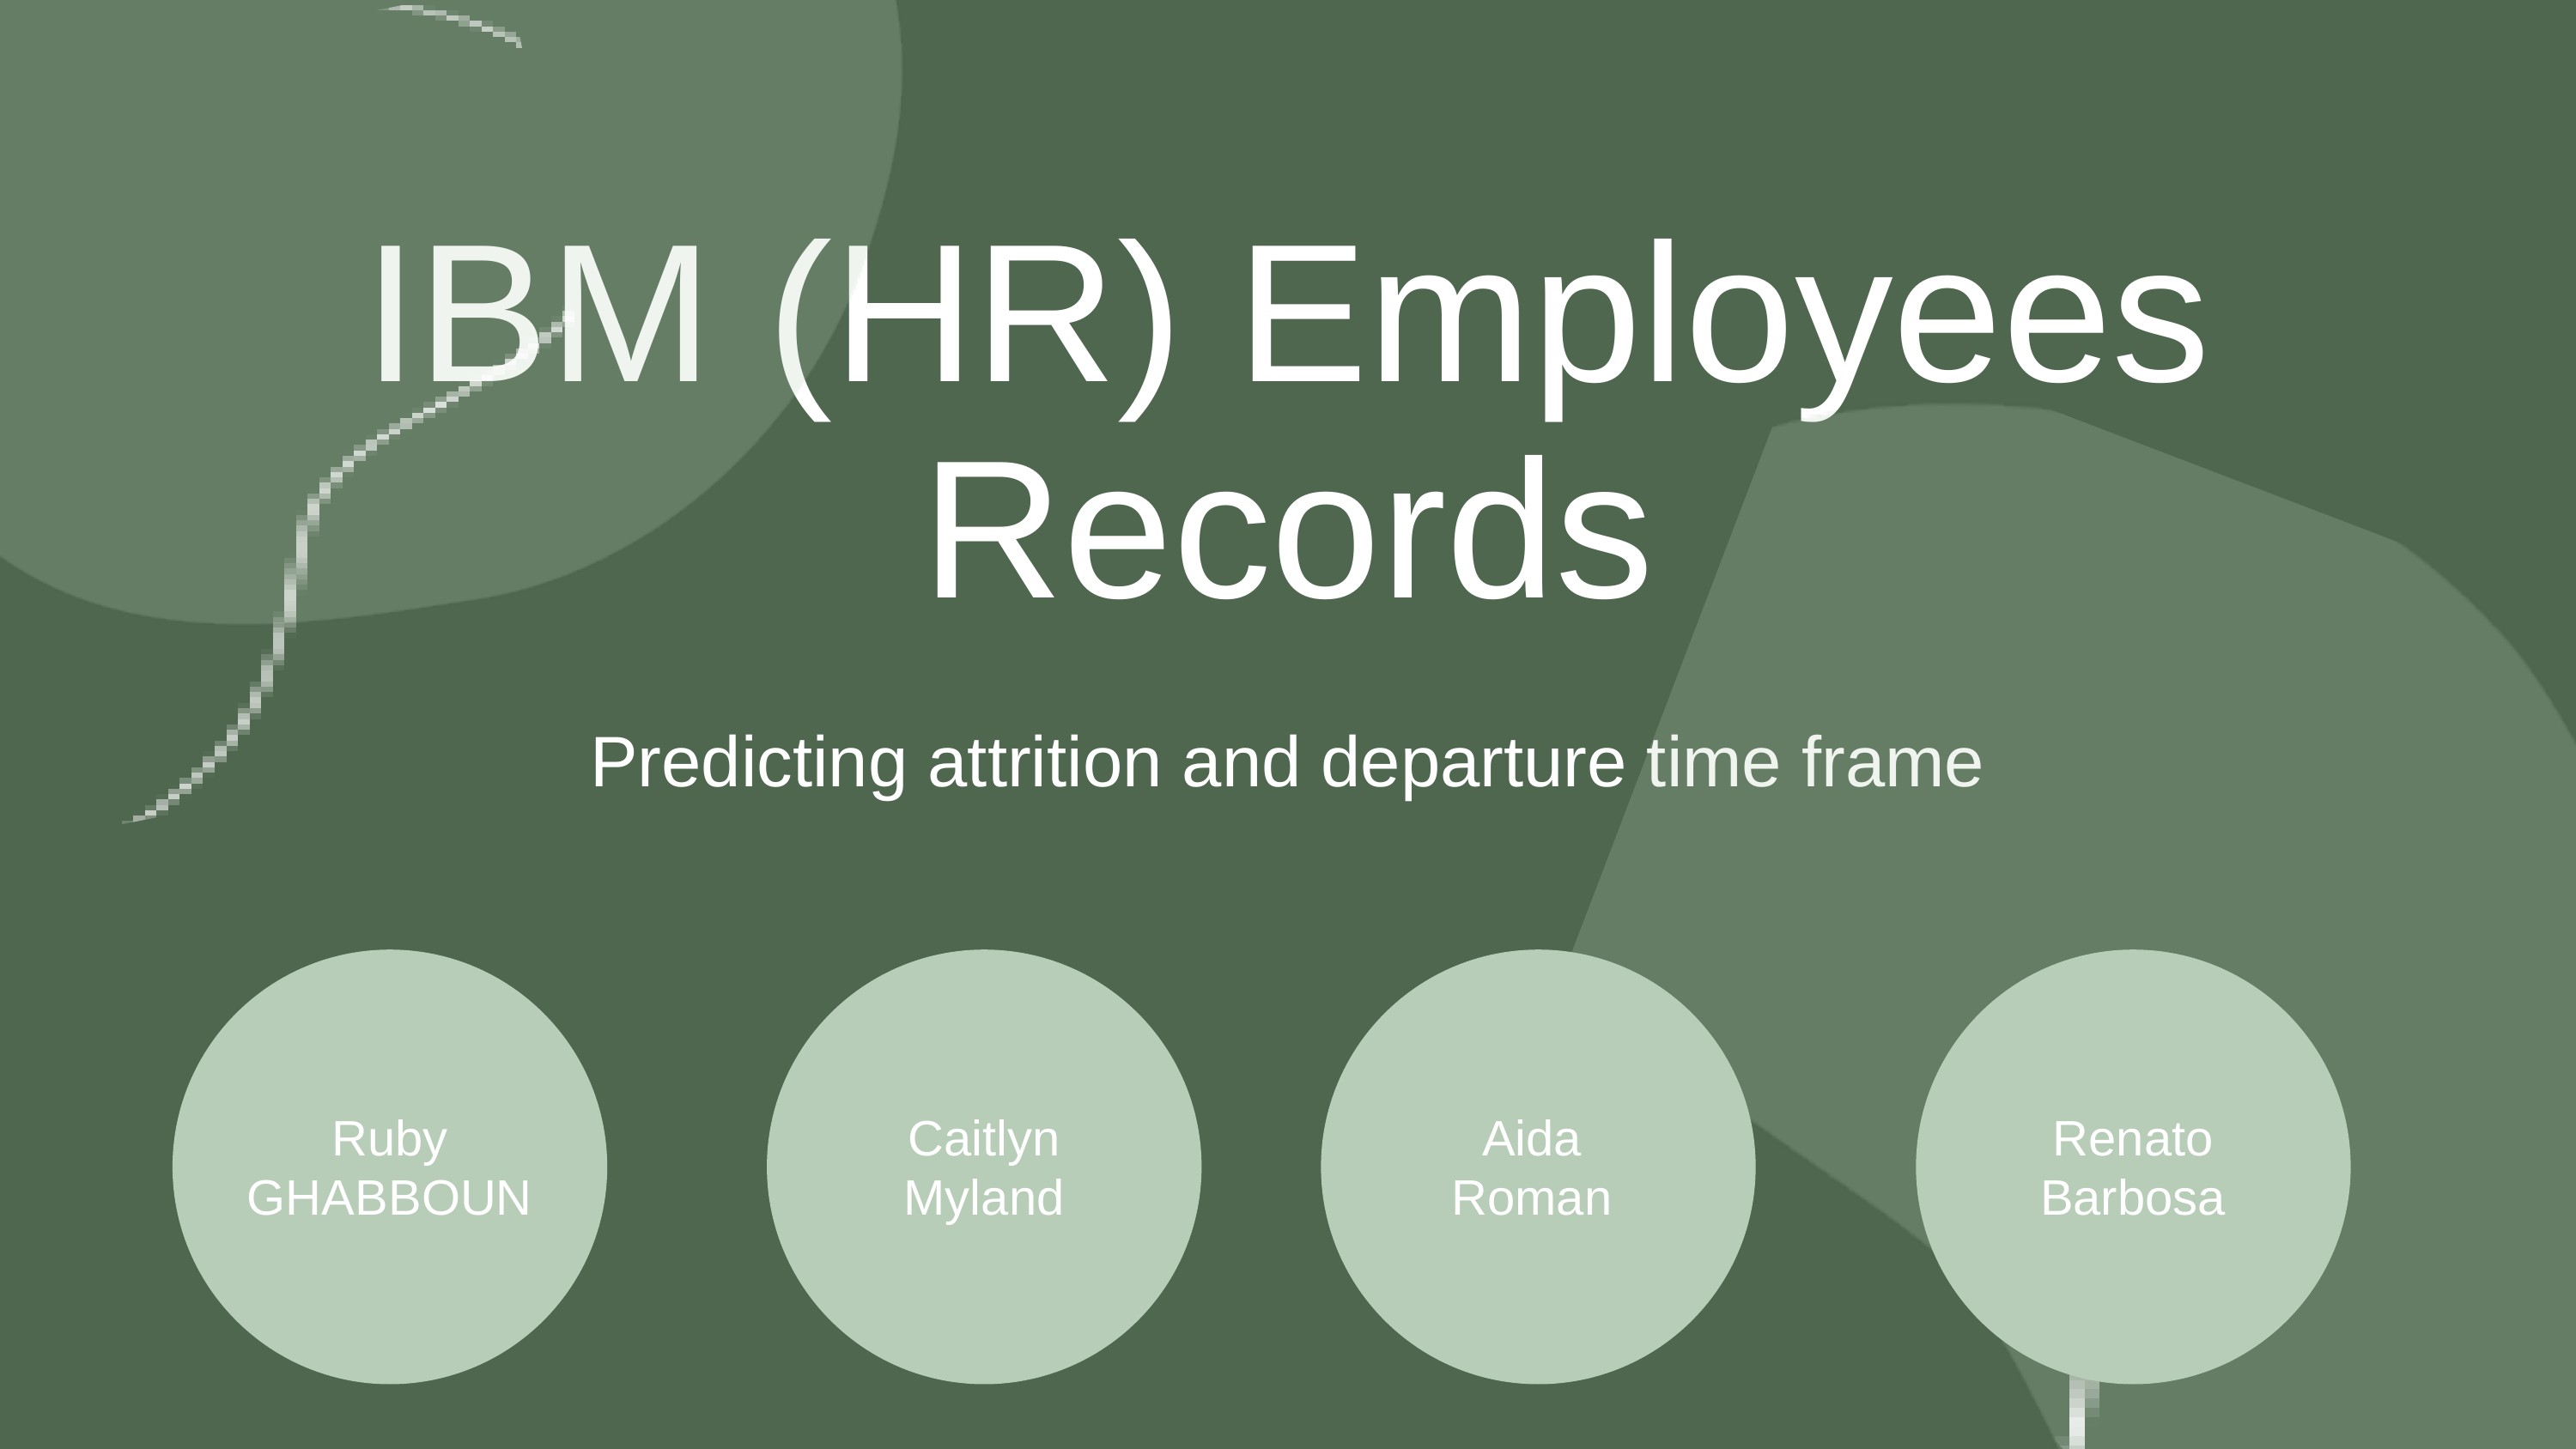

IBM (HR) Employees Records
Predicting attrition and departure time frame

Ruby
GHABBOUN
Caitlyn
Myland
Aida
Roman
Renato
Barbosa